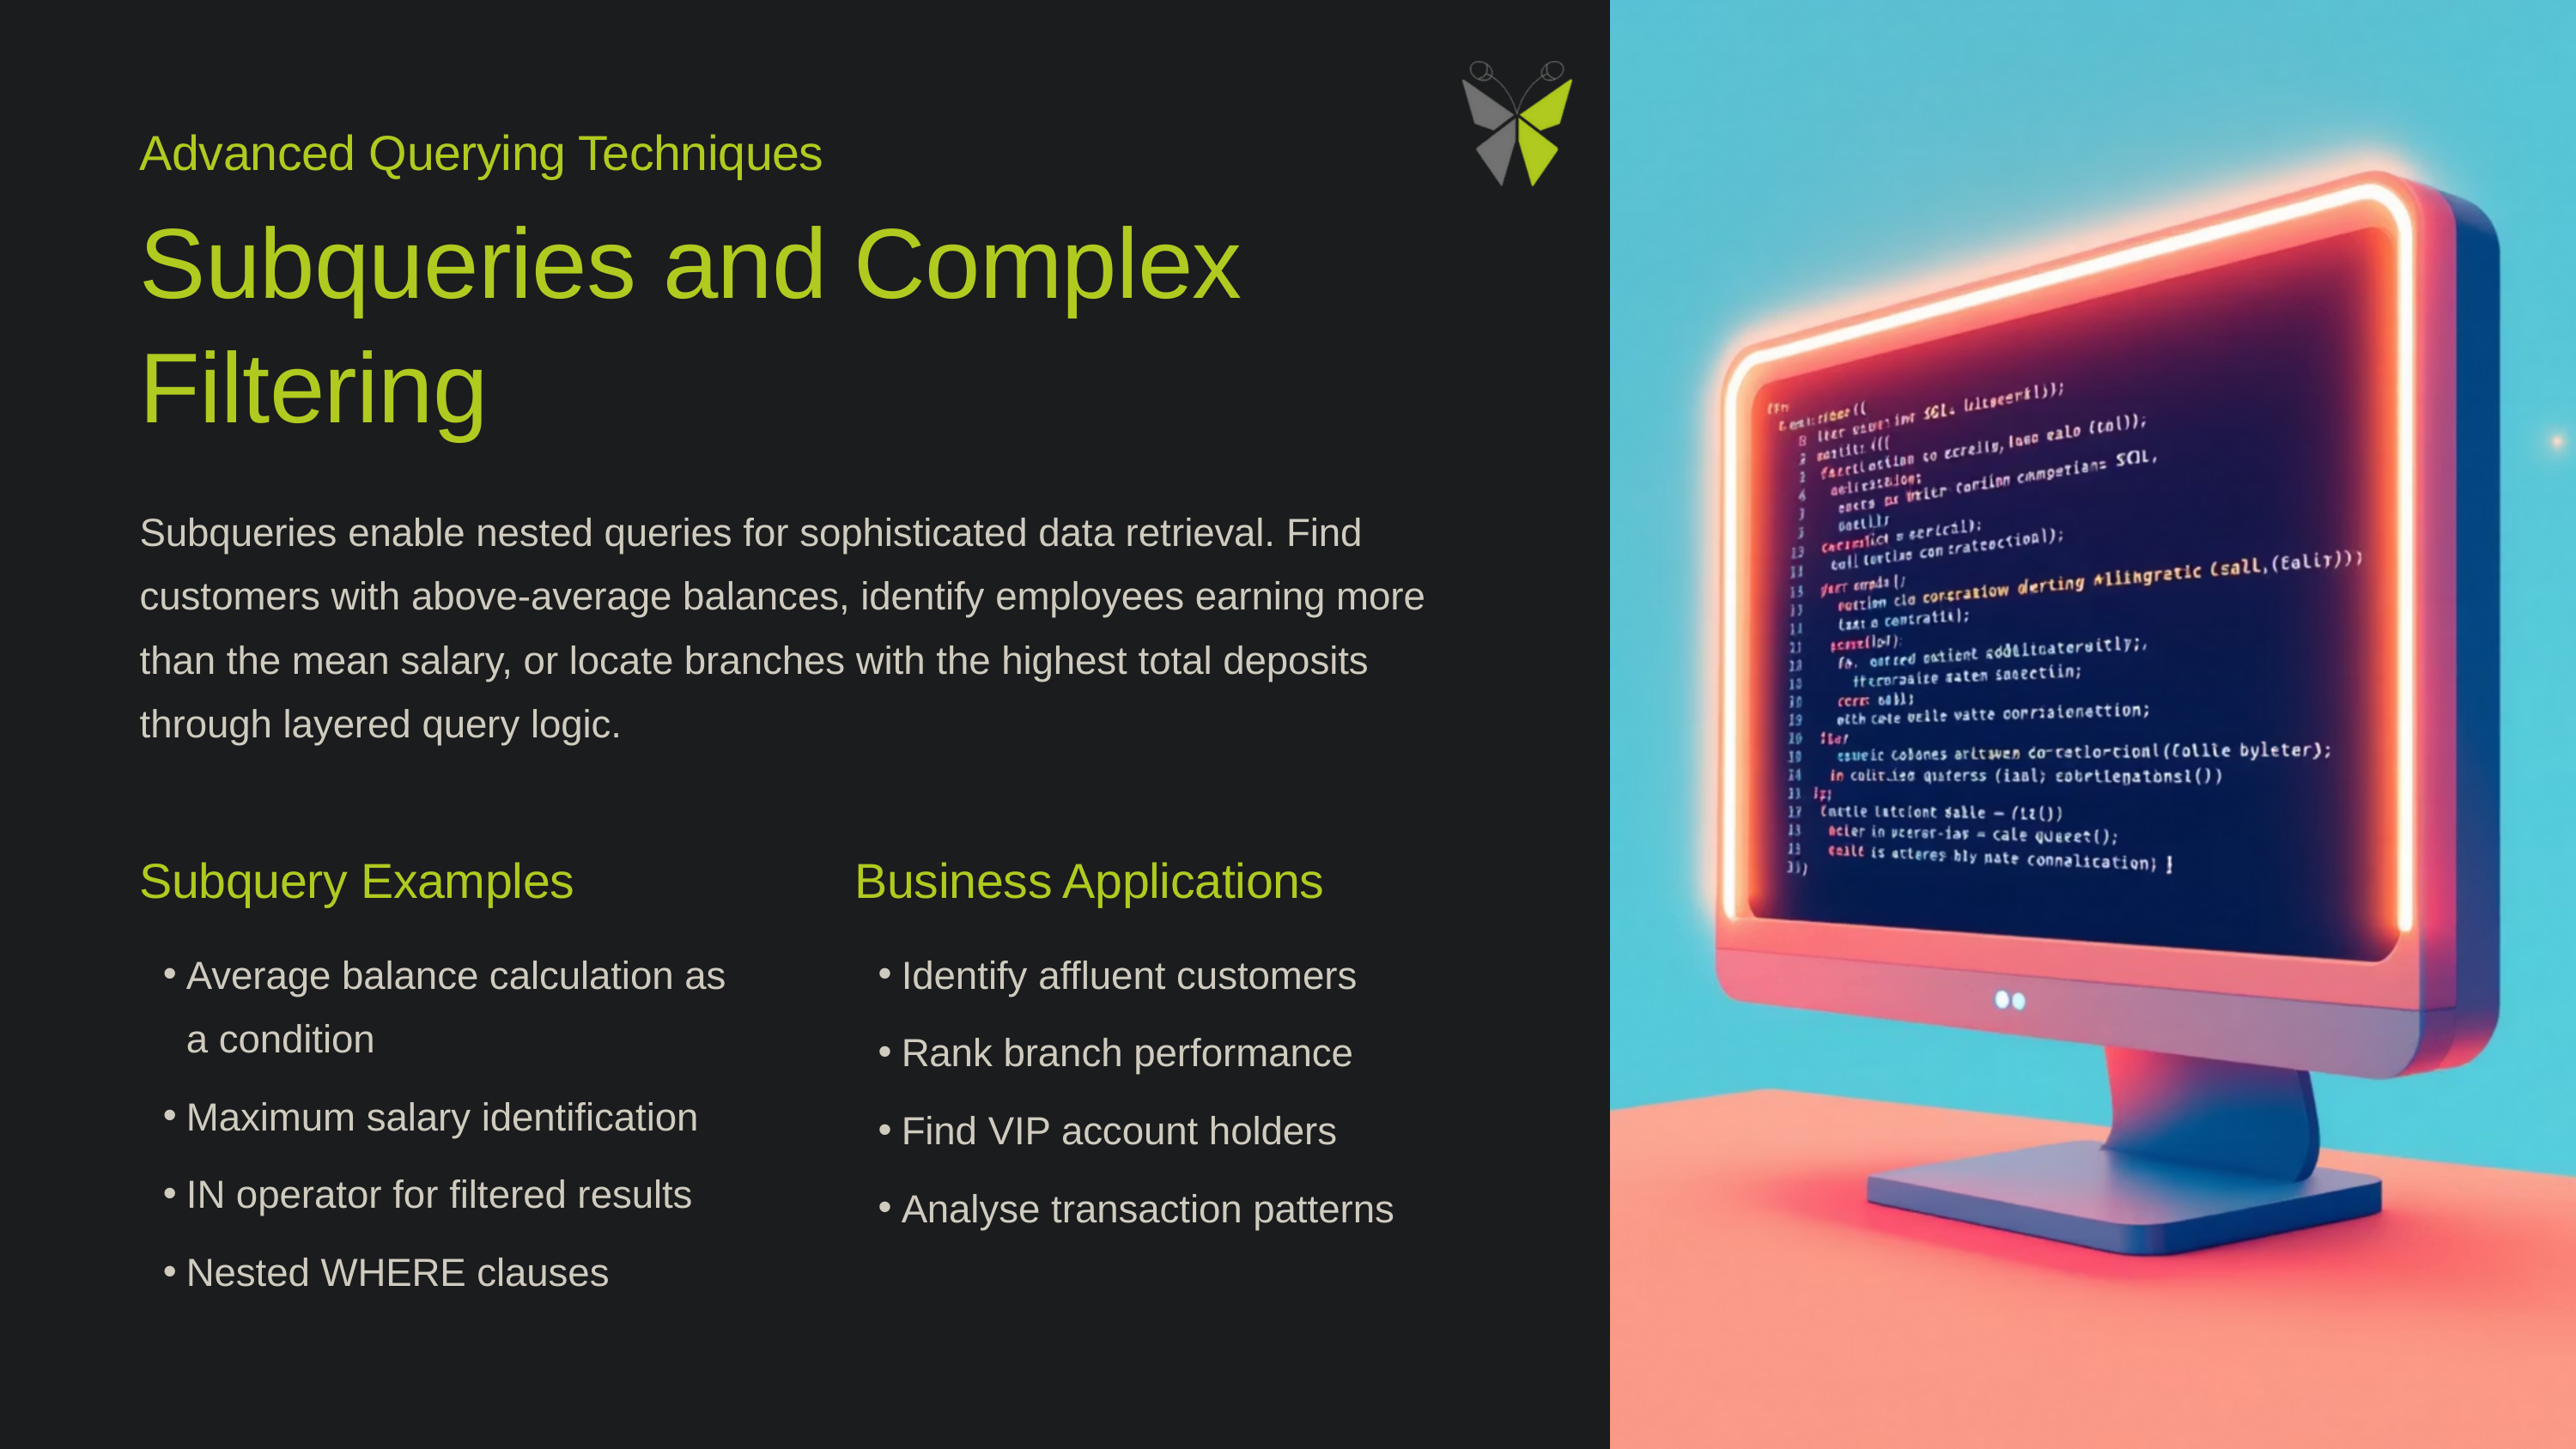

Advanced Querying Techniques
Subqueries and Complex Filtering
Subqueries enable nested queries for sophisticated data retrieval. Find customers with above-average balances, identify employees earning more than the mean salary, or locate branches with the highest total deposits through layered query logic.
Subquery Examples
Business Applications
Average balance calculation as a condition
Identify affluent customers
Rank branch performance
Maximum salary identification
Find VIP account holders
IN operator for filtered results
Analyse transaction patterns
Nested WHERE clauses